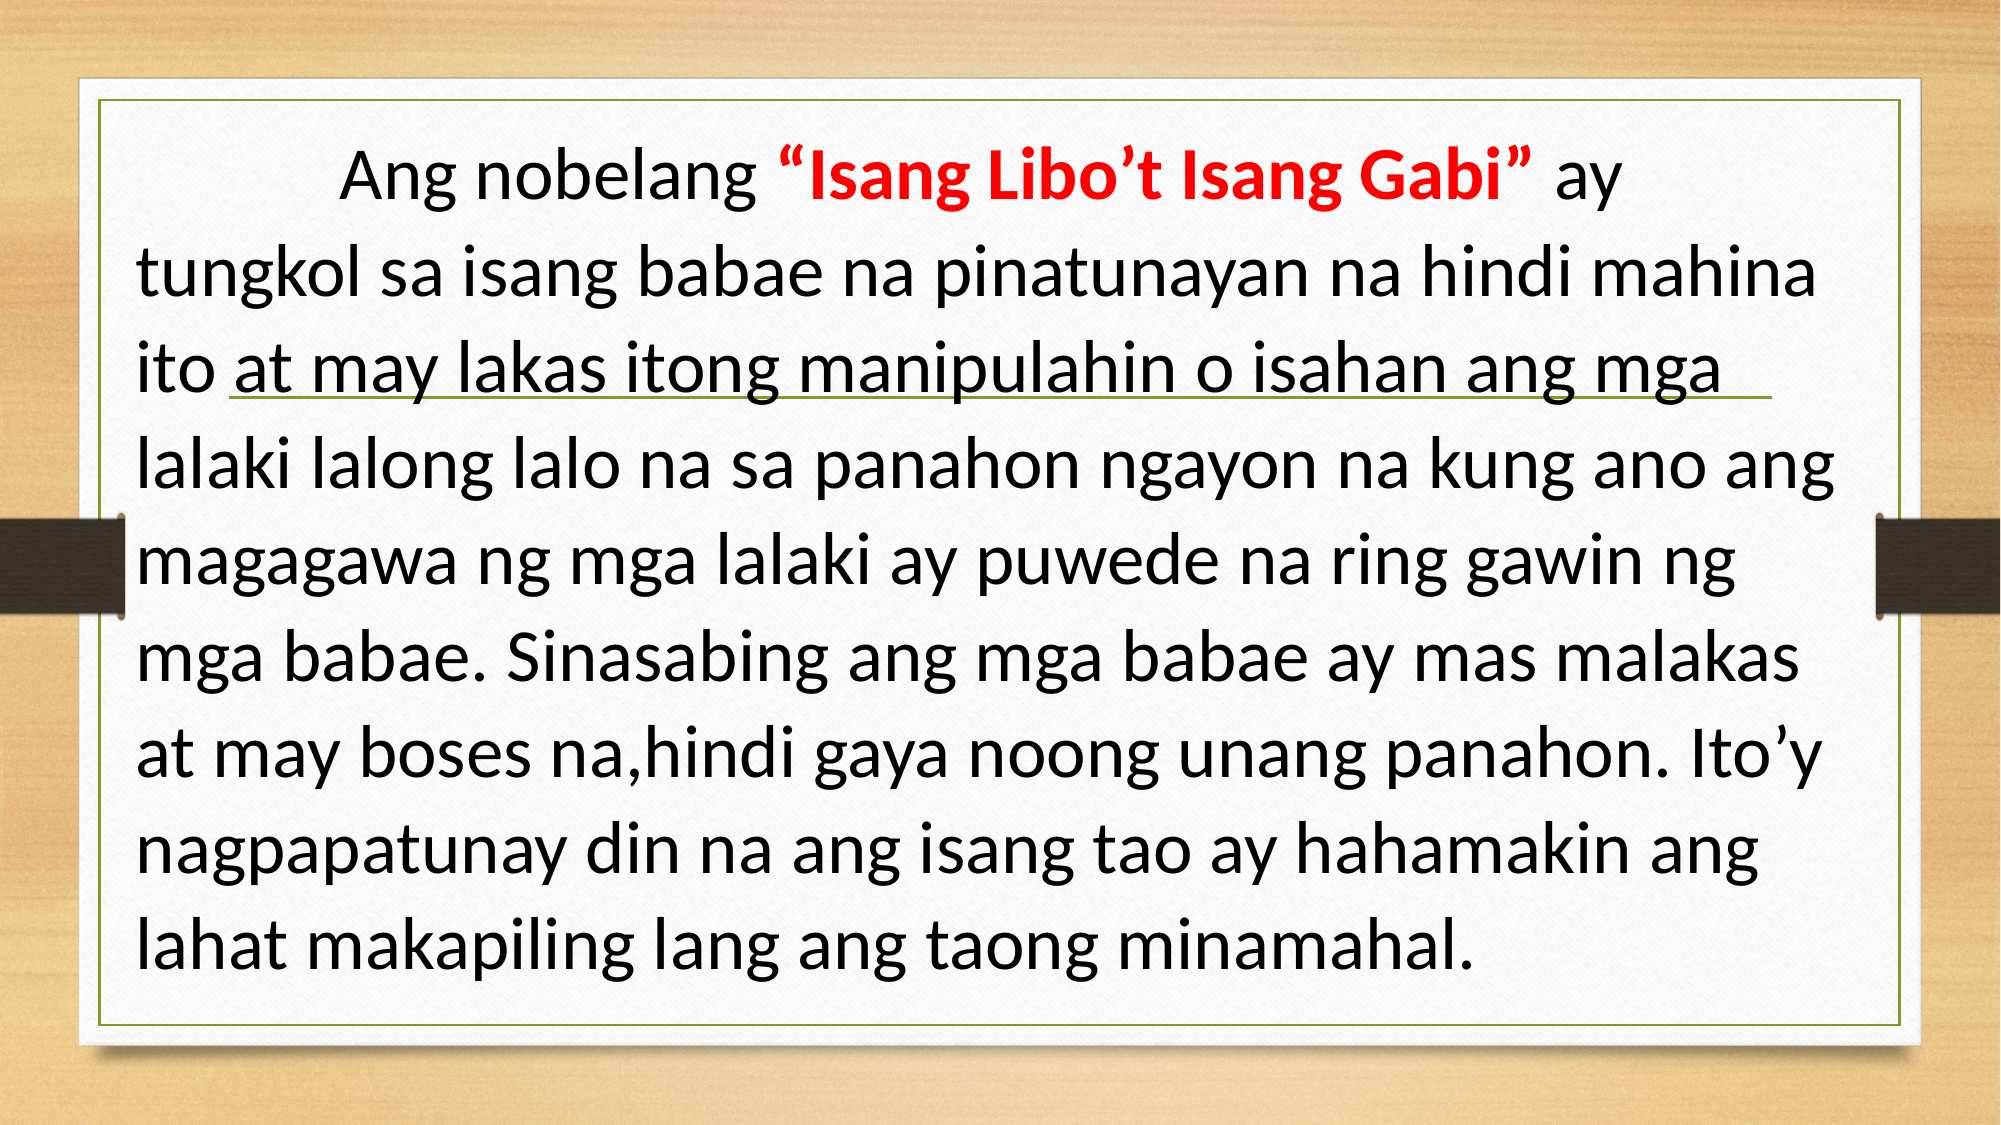

Ang nobelang “Isang Libo’t Isang Gabi” ay tungkol sa isang babae na pinatunayan na hindi mahina ito at may lakas itong manipulahin o isahan ang mga lalaki lalong lalo na sa panahon ngayon na kung ano ang magagawa ng mga lalaki ay puwede na ring gawin ng mga babae. Sinasabing ang mga babae ay mas malakas at may boses na,hindi gaya noong unang panahon. Ito’y nagpapatunay din na ang isang tao ay hahamakin ang lahat makapiling lang ang taong minamahal.
#